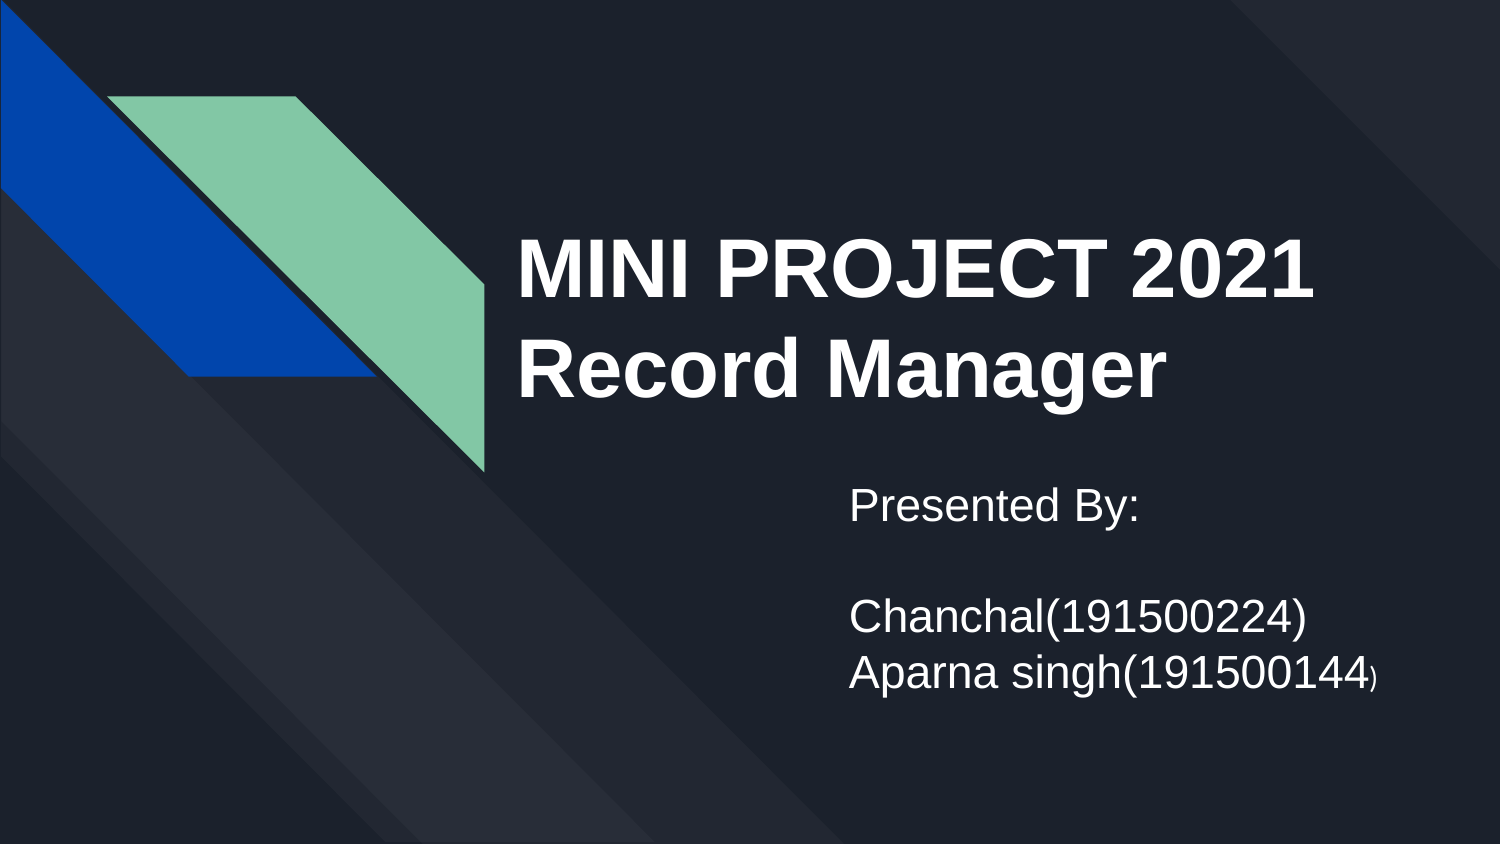

# MINI PROJECT 2021 Record Manager
Presented By:

Chanchal(191500224)
Aparna singh(191500144)